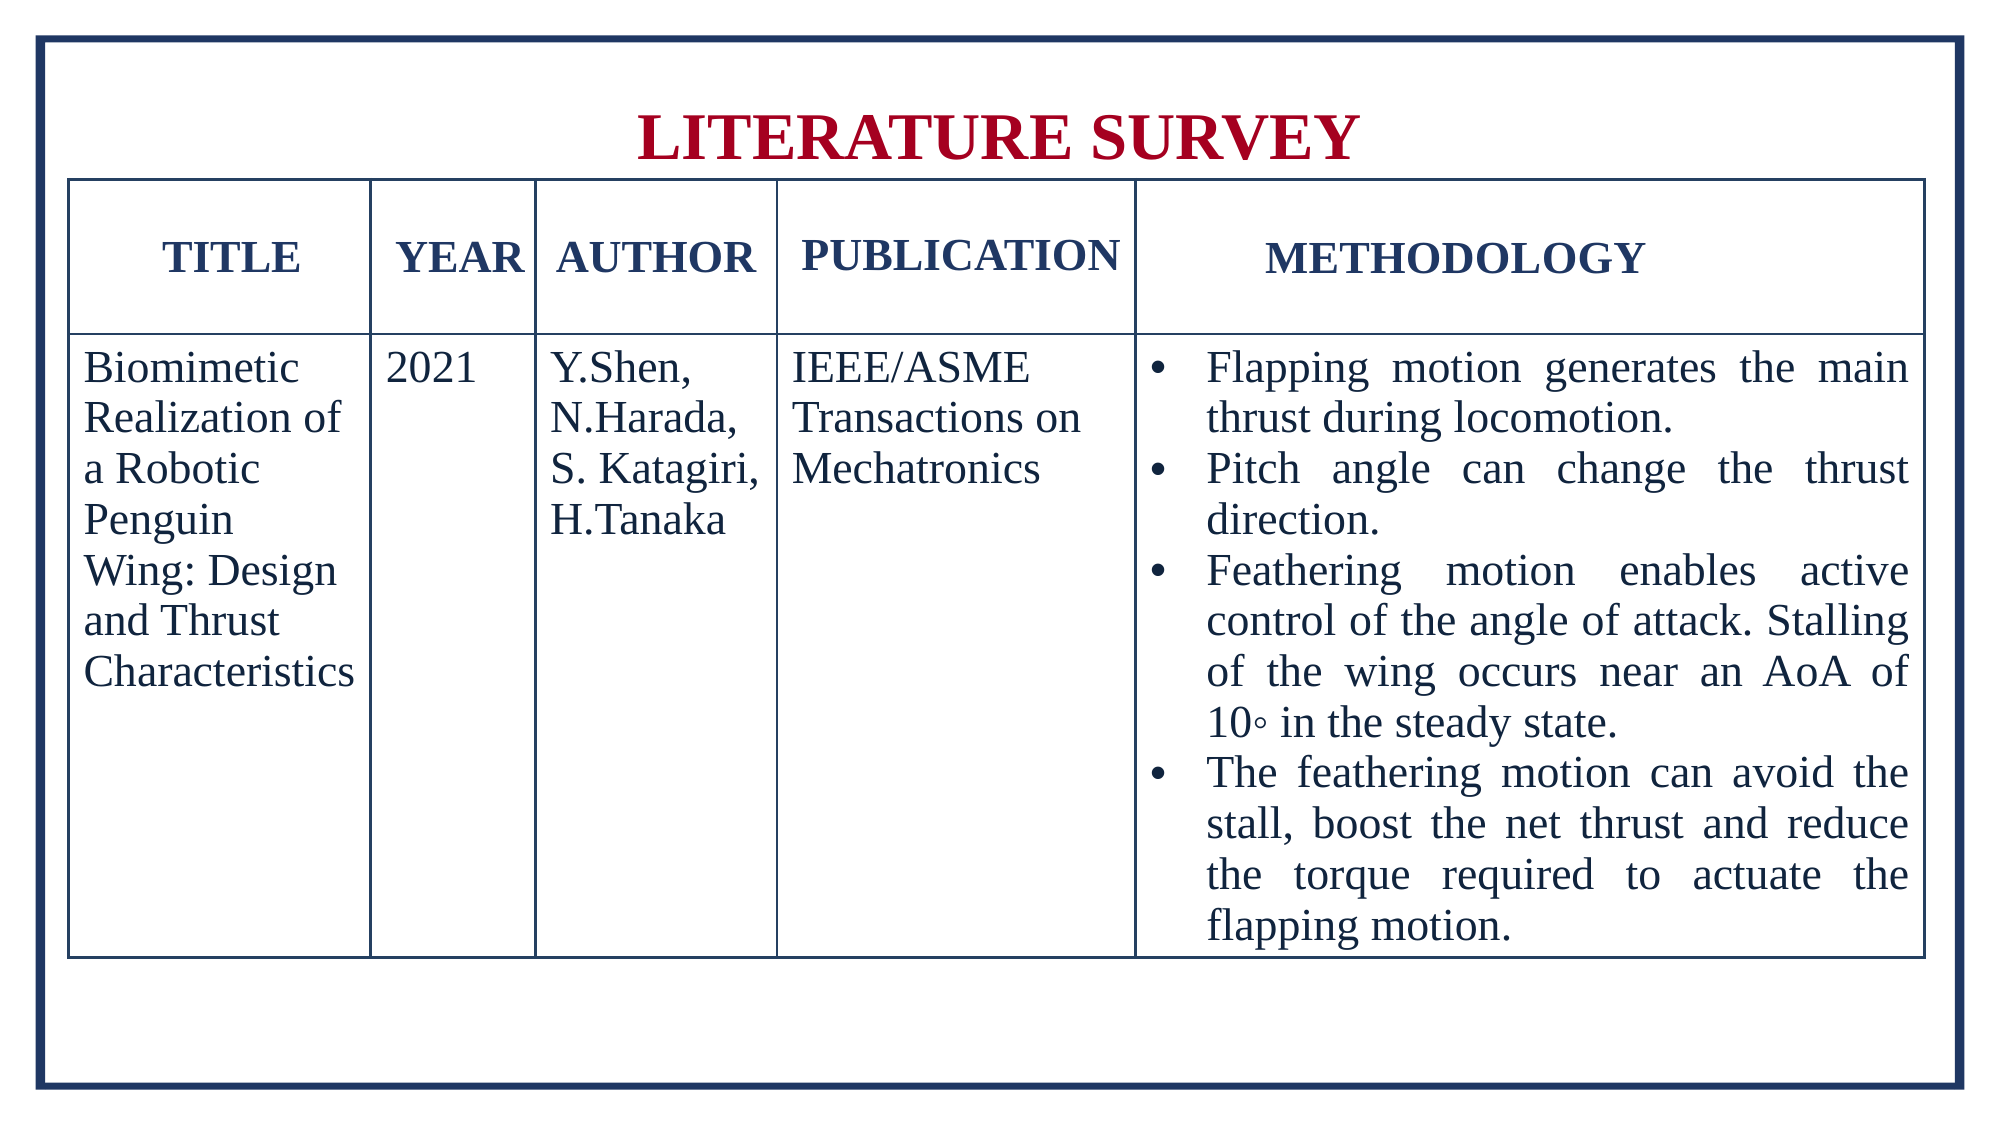

# LITERATURE SURVEY
| TITLE | YEAR | AUTHOR | PUBLICATION | METHODOLOGY |
| --- | --- | --- | --- | --- |
| Biomimetic Realization of a Robotic Penguin Wing: Design and Thrust Characteristics | 2021 | Y.Shen, N.Harada, S. Katagiri, H.Tanaka | IEEE/ASME Transactions on Mechatronics | Flapping motion generates the main thrust during locomotion. Pitch angle can change the thrust direction. Feathering motion enables active control of the angle of attack. Stalling of the wing occurs near an AoA of 10◦ in the steady state. The feathering motion can avoid the stall, boost the net thrust and reduce the torque required to actuate the flapping motion. |